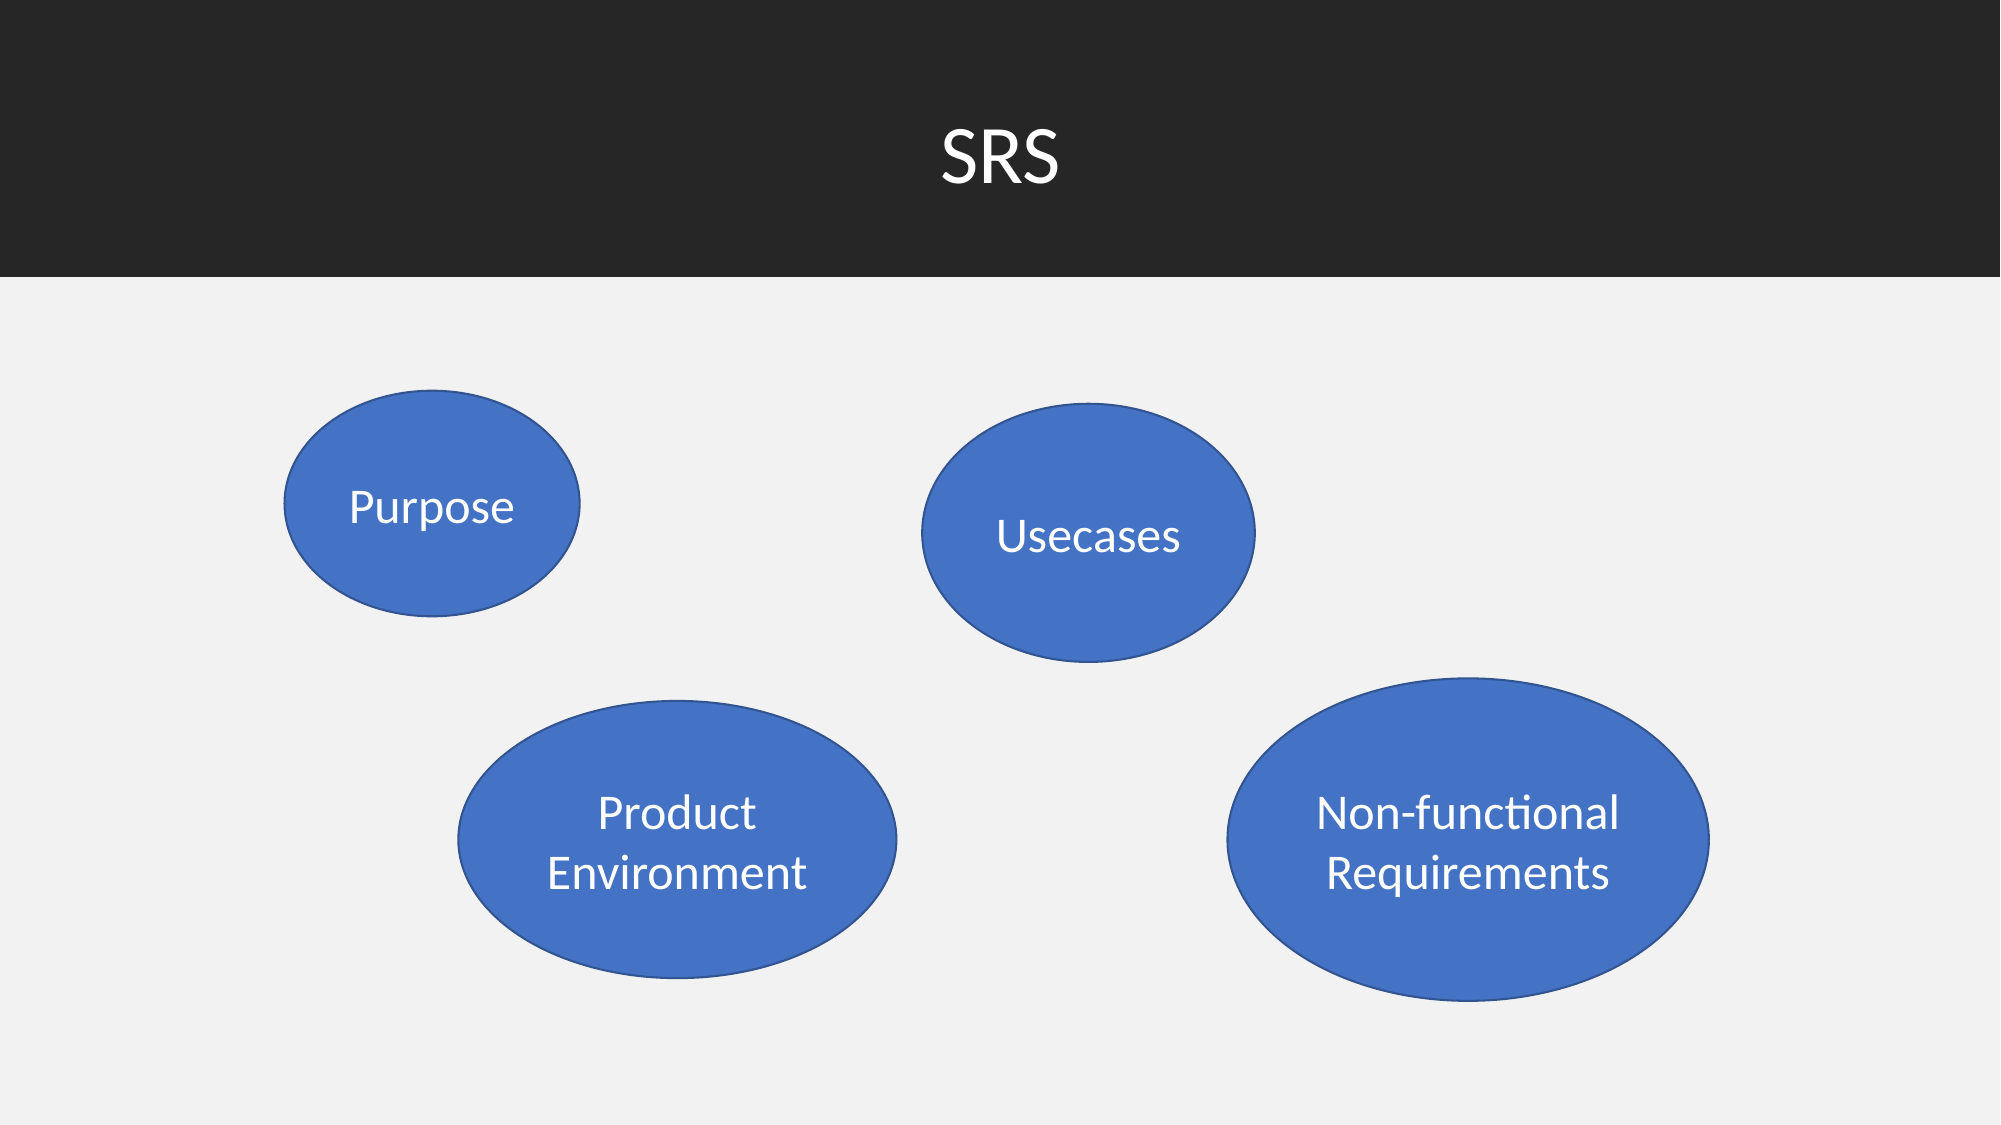

# SRS

Purpose
Usecases
Non-functional
Requirements
Product Environment